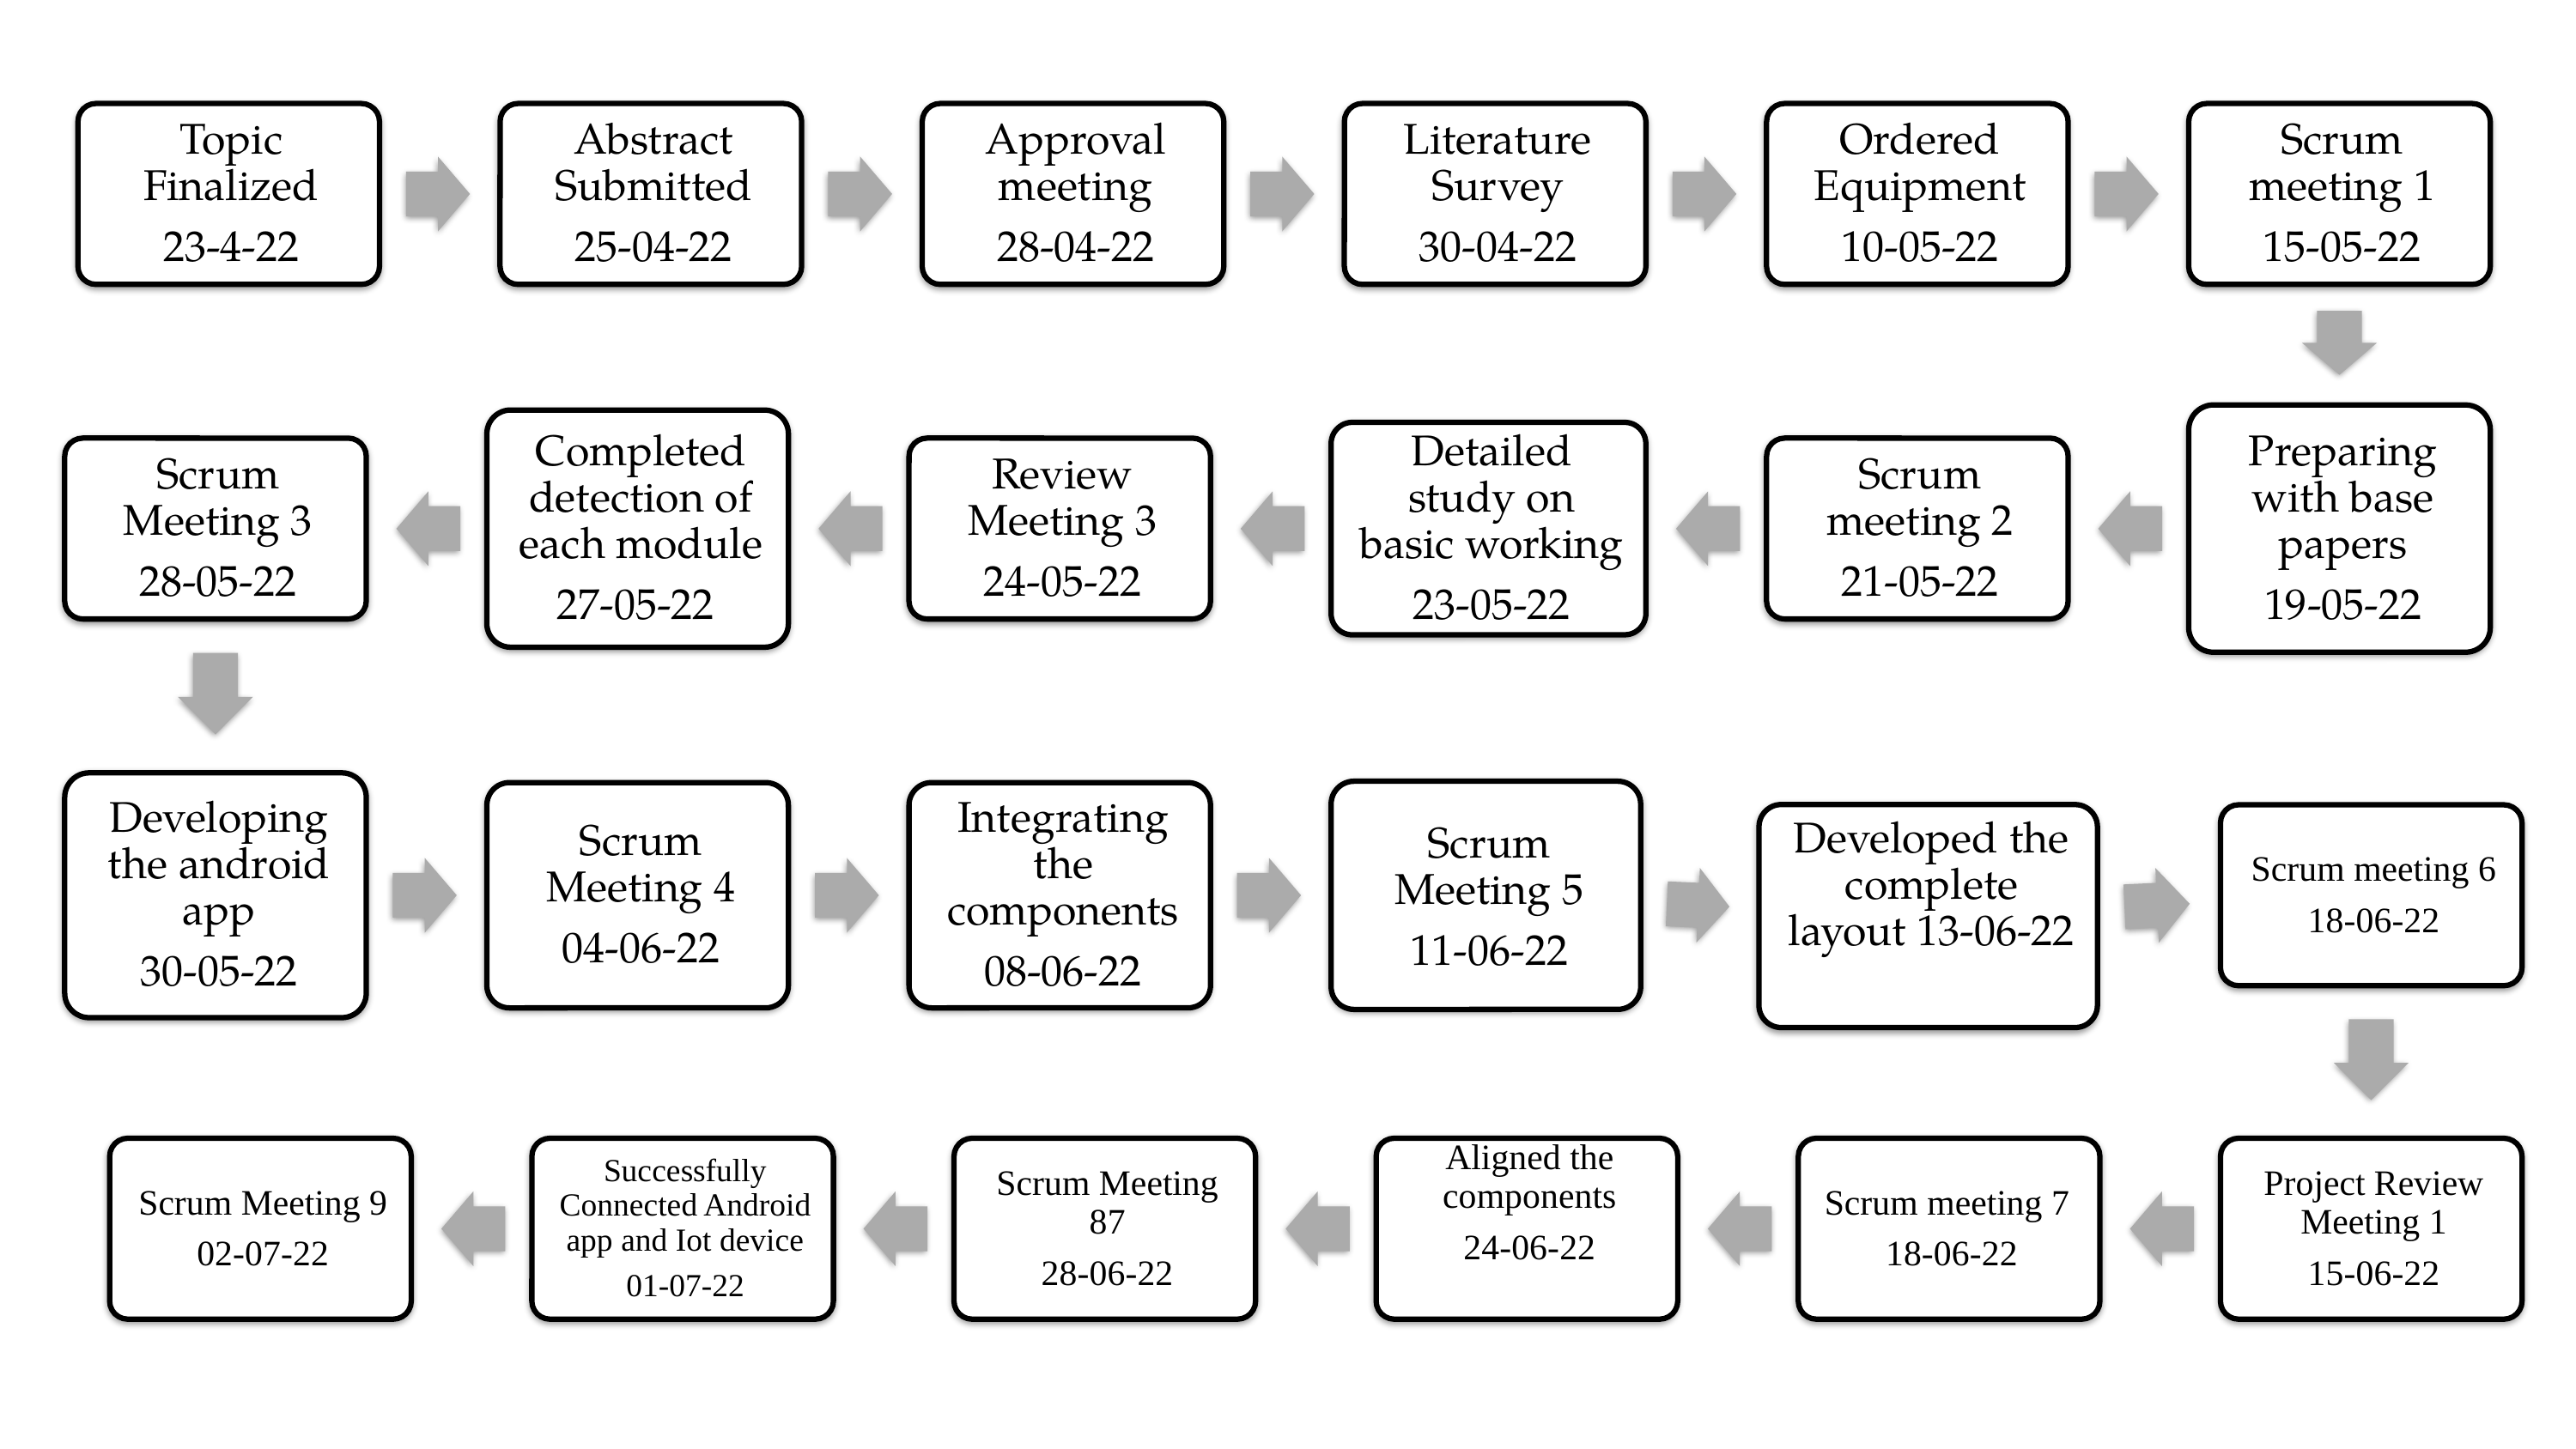

Topic Finalized
23-4-22

Abstract Submitted
25-04-22

Approval meeting
28-04-22

Literature Survey
30-04-22

Ordered Equipment
10-05-22

Scrum meeting 1
15-05-22

Preparing with base papers
19-05-22

Scrum meeting 2
21-05-22

Detailed study on basic working
23-05-22

Review Meeting 3
24-05-22

Completed detection of each module
27-05-22

Scrum Meeting 3
28-05-22

Developing the android app
30-05-22

Scrum Meeting 4
04-06-22

Integrating the components
08-06-22

Scrum Meeting 5
11-06-22

Developed the complete layout 13-06-22

Scrum meeting 6
18-06-22

Project Review Meeting 1
15-06-22

Scrum meeting 7
18-06-22

Aligned the components
24-06-22

Scrum Meeting 87
28-06-22

Successfully Connected Android app and Iot device
01-07-22

Scrum Meeting 9
02-07-22